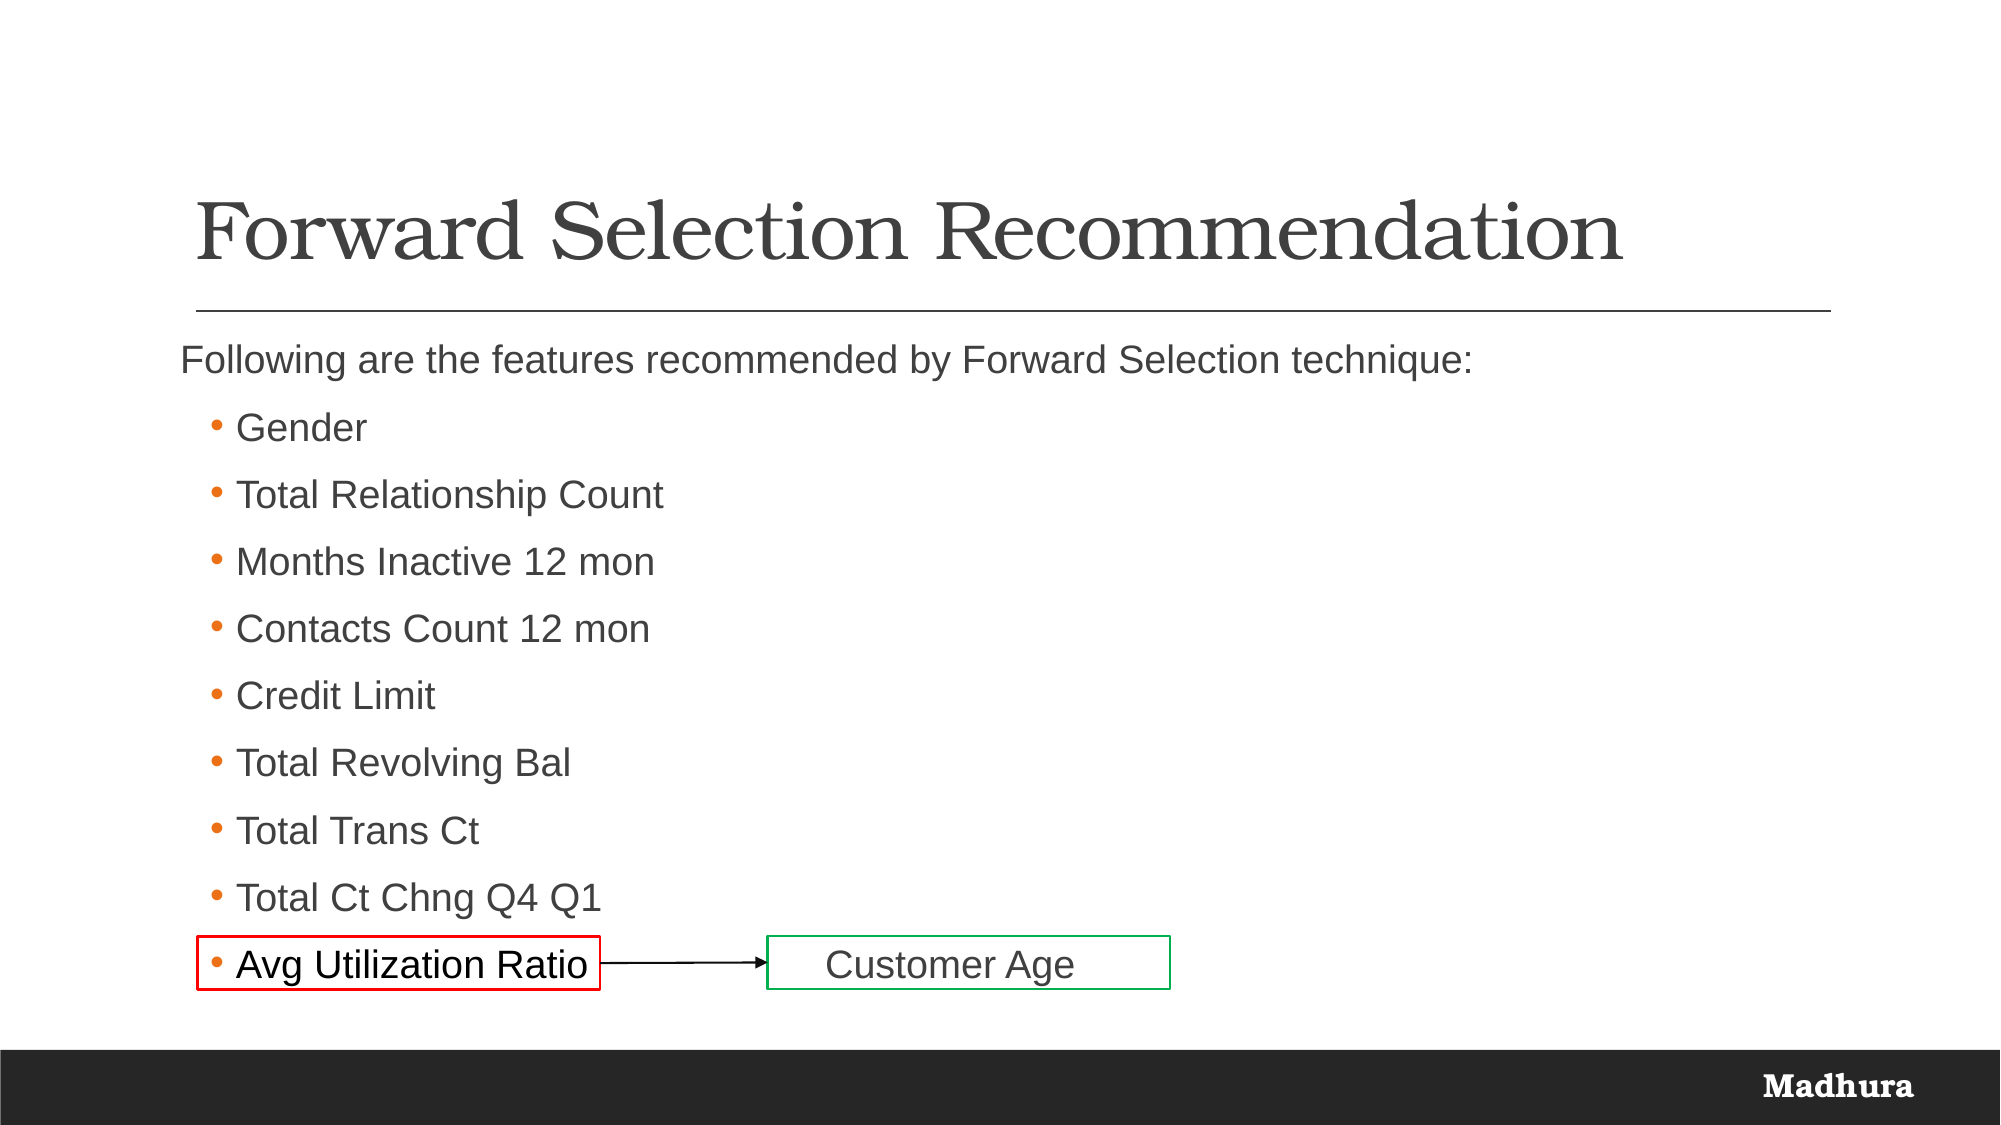

# Forward Selection Recommendation
Following are the features recommended by Forward Selection technique:
 Gender
 Total Relationship Count
 Months Inactive 12 mon
 Contacts Count 12 mon
 Credit Limit
 Total Revolving Bal
 Total Trans Ct
 Total Ct Chng Q4 Q1
 Avg Utilization Ratio   		Customer Age

Madhura